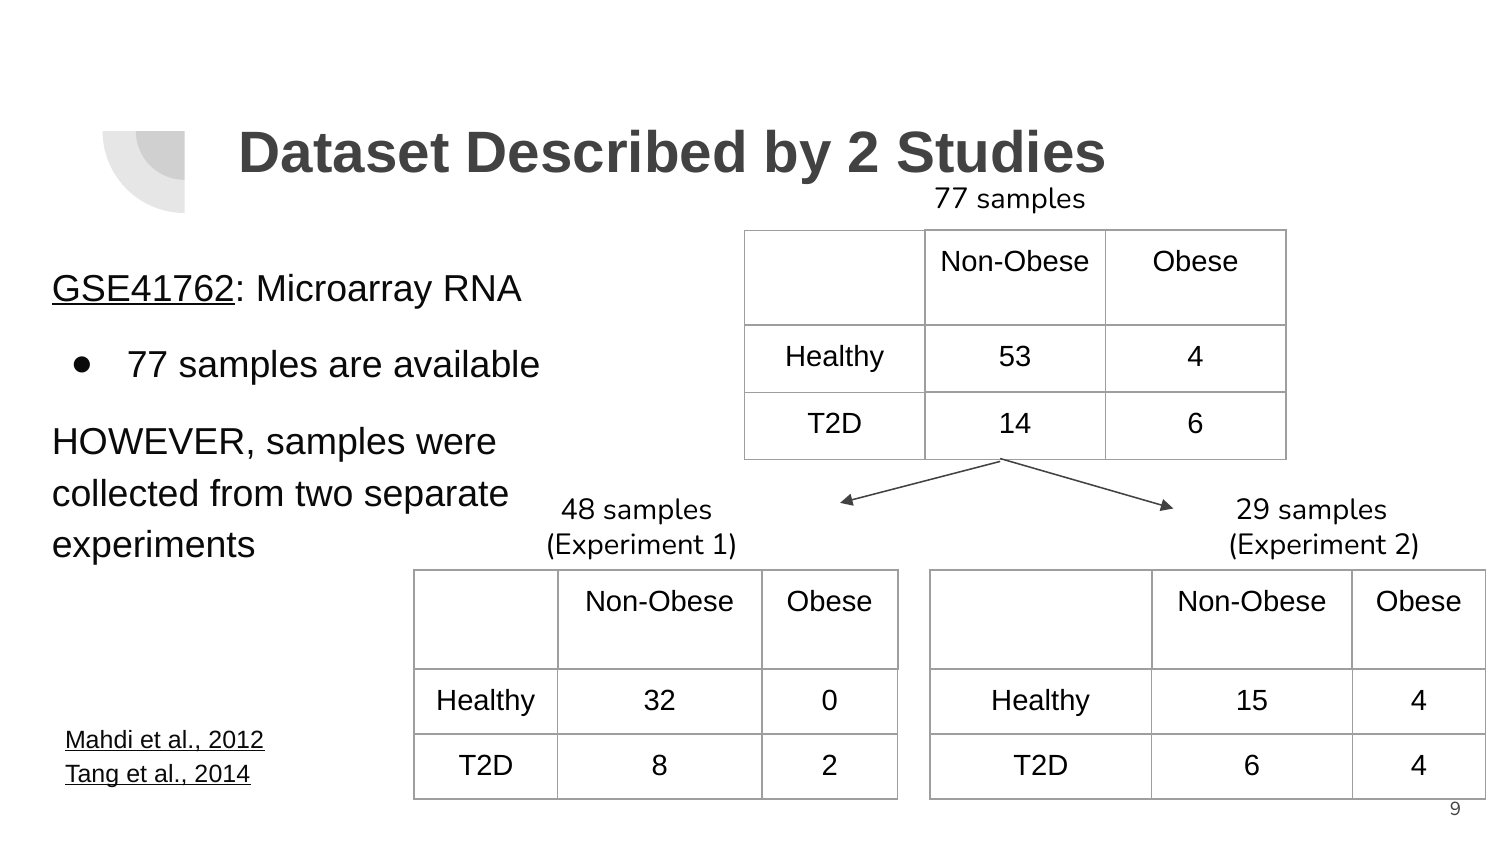

# Dataset Described by 2 Studies
77 samples
|  | Non-Obese | Obese |
| --- | --- | --- |
| Healthy | 53 | 4 |
| T2D | 14 | 6 |
GSE41762: Microarray RNA
77 samples are available
HOWEVER, samples were collected from two separate experiments

  48 samples
(Experiment 1)
 29 samples
(Experiment 2)
|  | Non-Obese | Obese |
| --- | --- | --- |
| Healthy | 32 | 0 |
| T2D | 8 | 2 |
|  | Non-Obese | Obese |
| --- | --- | --- |
| Healthy | 15 | 4 |
| T2D | 6 | 4 |
Mahdi et al., 2012
Tang et al., 2014
9